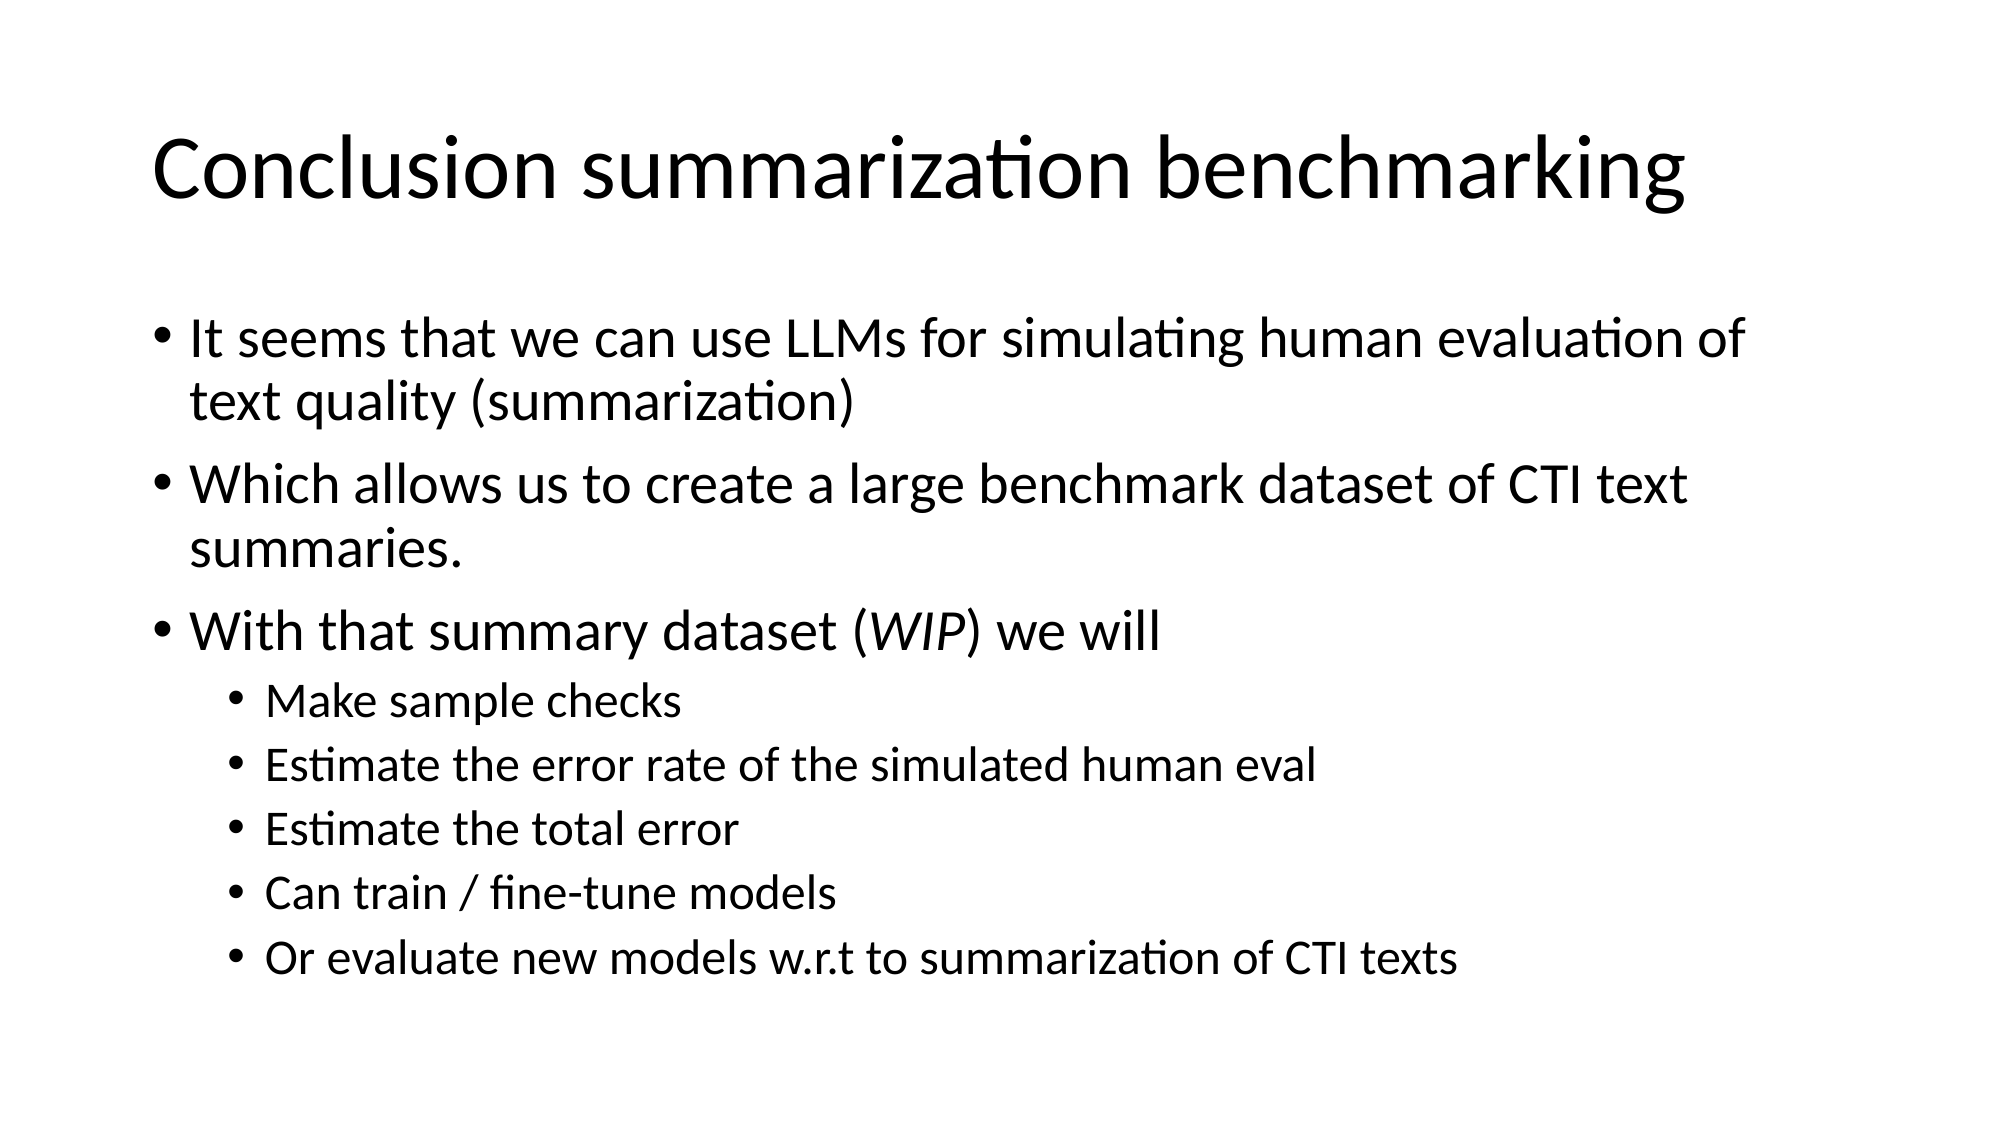

# Conclusion summarization benchmarking
It seems that we can use LLMs for simulating human evaluation of text quality (summarization)
Which allows us to create a large benchmark dataset of CTI text summaries.
With that summary dataset (WIP) we will
Make sample checks
Estimate the error rate of the simulated human eval
Estimate the total error
Can train / fine-tune models
Or evaluate new models w.r.t to summarization of CTI texts